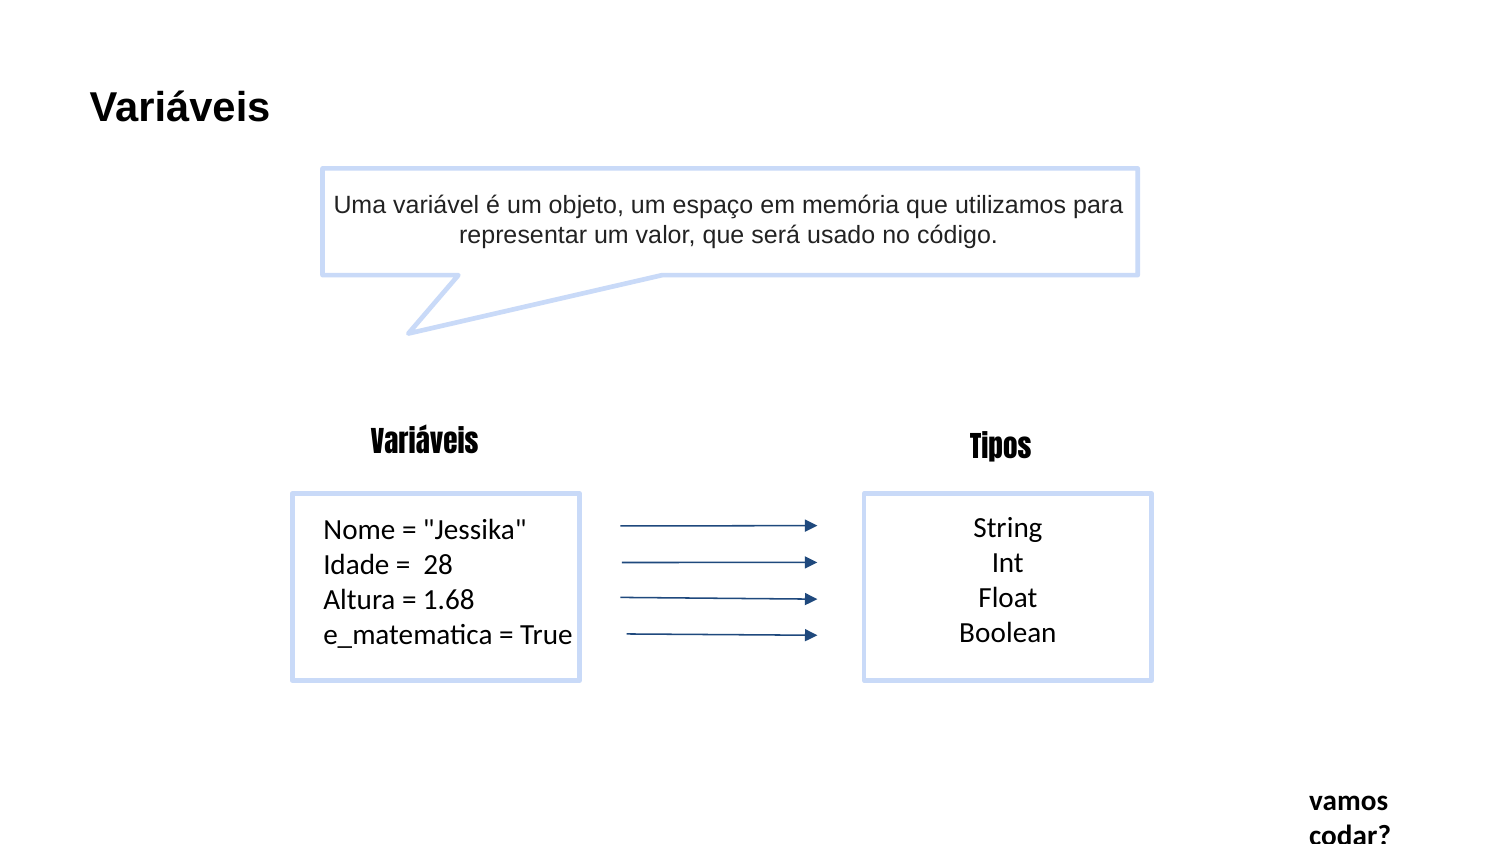

Variáveis

Uma variável é um objeto, um espaço em memória que utilizamos para representar um valor, que será usado no código.

Variáveis
Tipos

String
Int
Float
Boolean
Nome = "Jessika"
Idade =  28
Altura = 1.68
e_matematica = True
vamos codar?